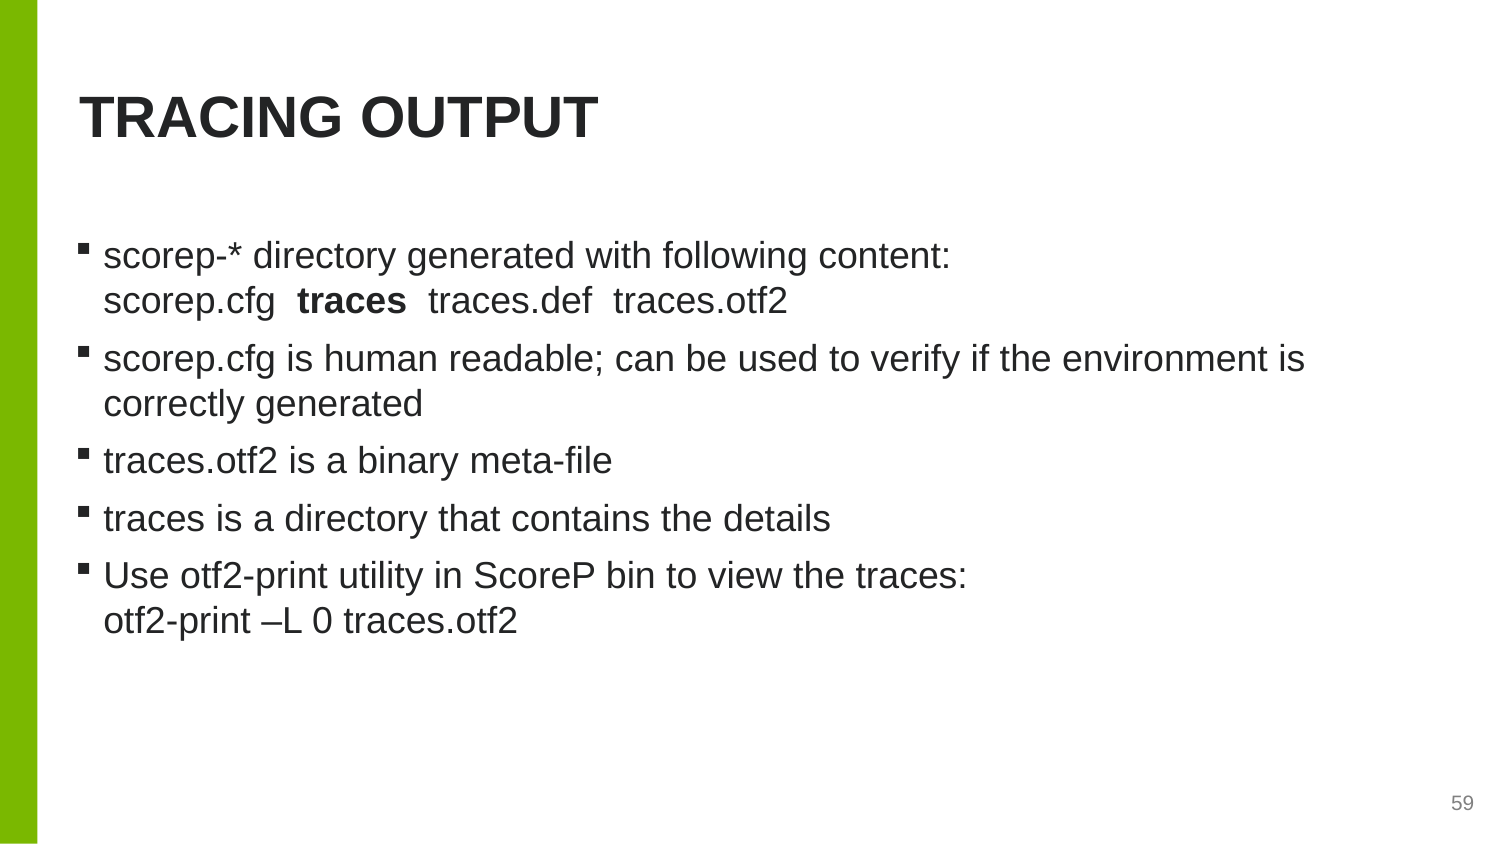

# Tracing output
scorep-* directory generated with following content:
scorep.cfg  traces  traces.def  traces.otf2
scorep.cfg is human readable; can be used to verify if the environment is correctly generated
traces.otf2 is a binary meta-file
traces is a directory that contains the details
Use otf2-print utility in ScoreP bin to view the traces:
otf2-print –L 0 traces.otf2
59